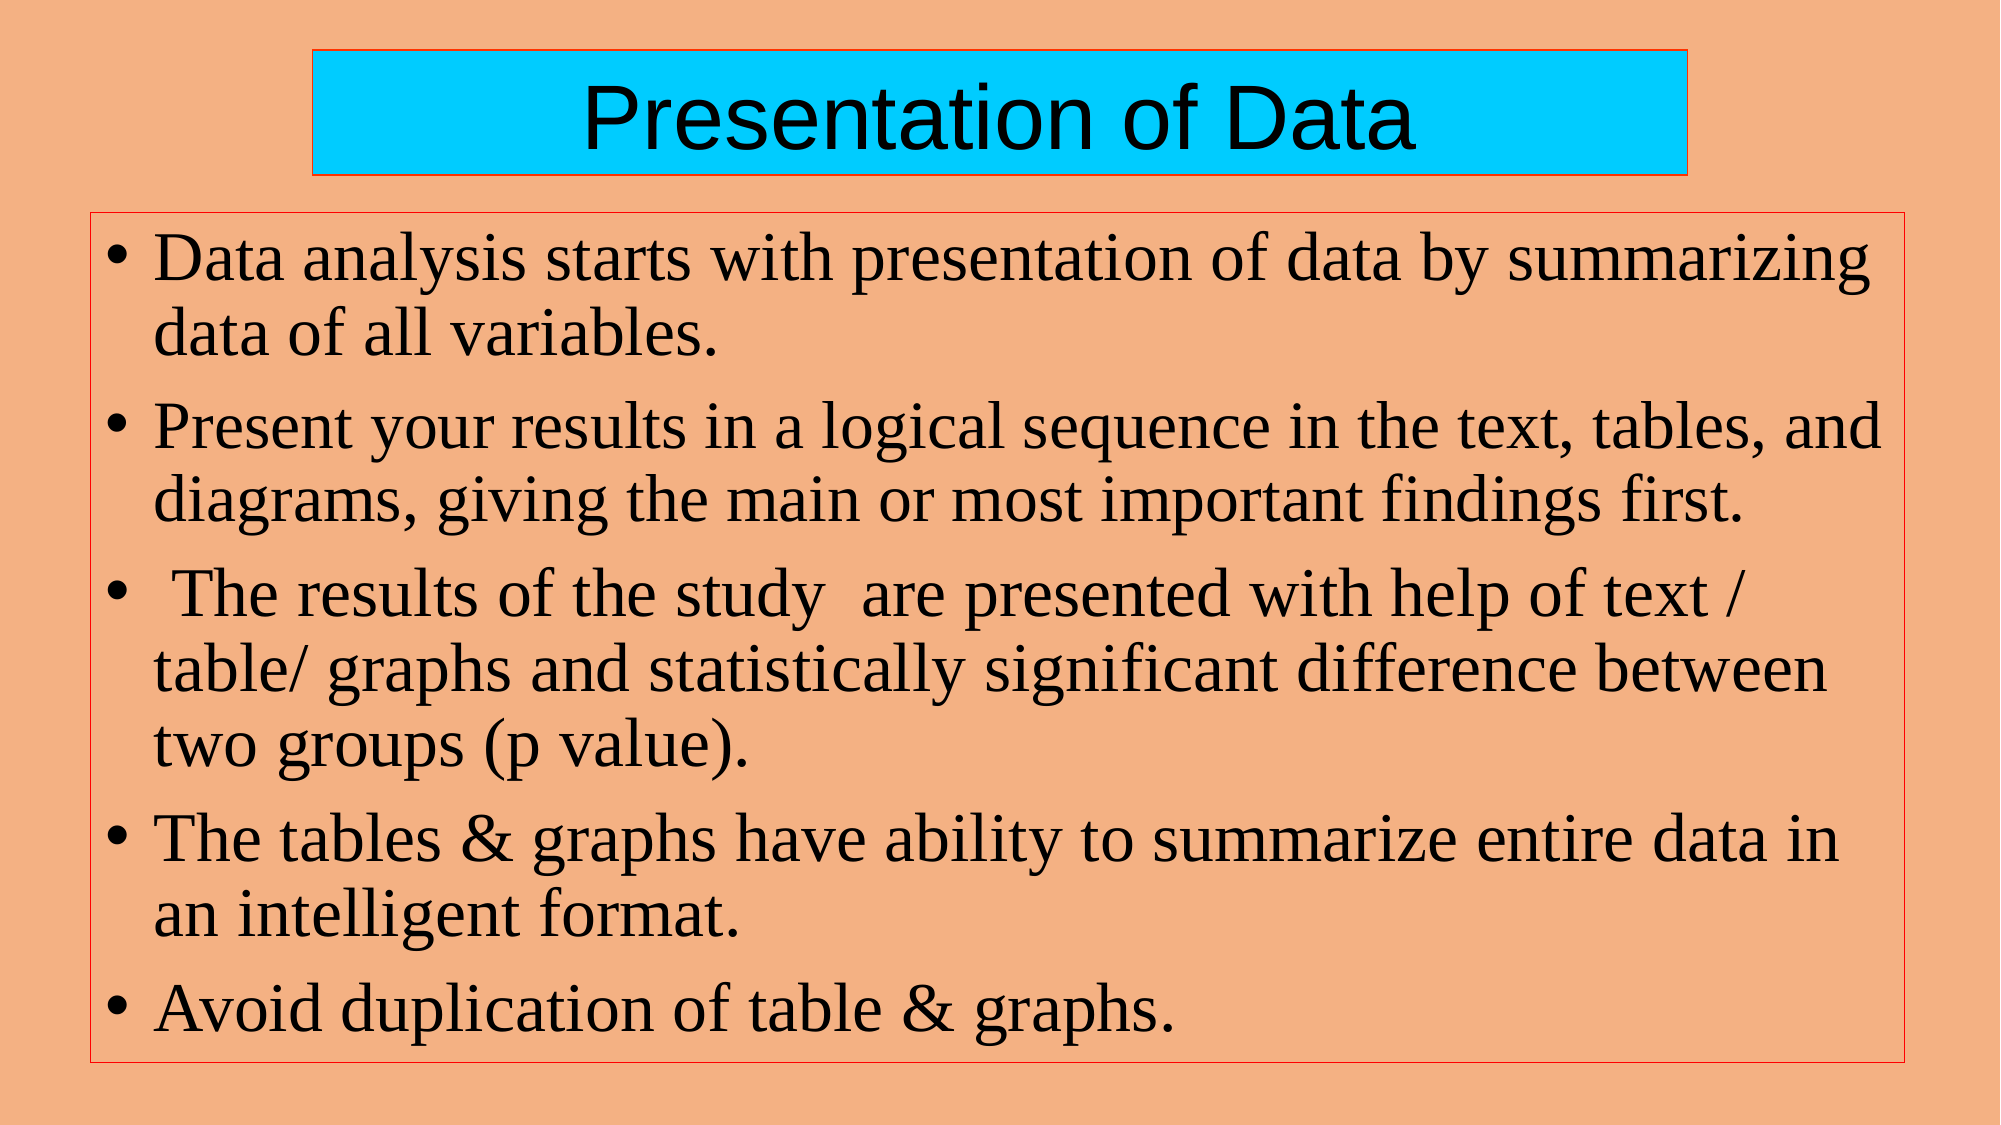

Presentation of Data
Data analysis starts with presentation of data by summarizing data of all variables.
Present your results in a logical sequence in the text, tables, and diagrams, giving the main or most important findings first.
 The results of the study  are presented with help of text / table/ graphs and statistically significant difference between two groups (p value).
The tables & graphs have ability to summarize entire data in an intelligent format.
Avoid duplication of table & graphs.